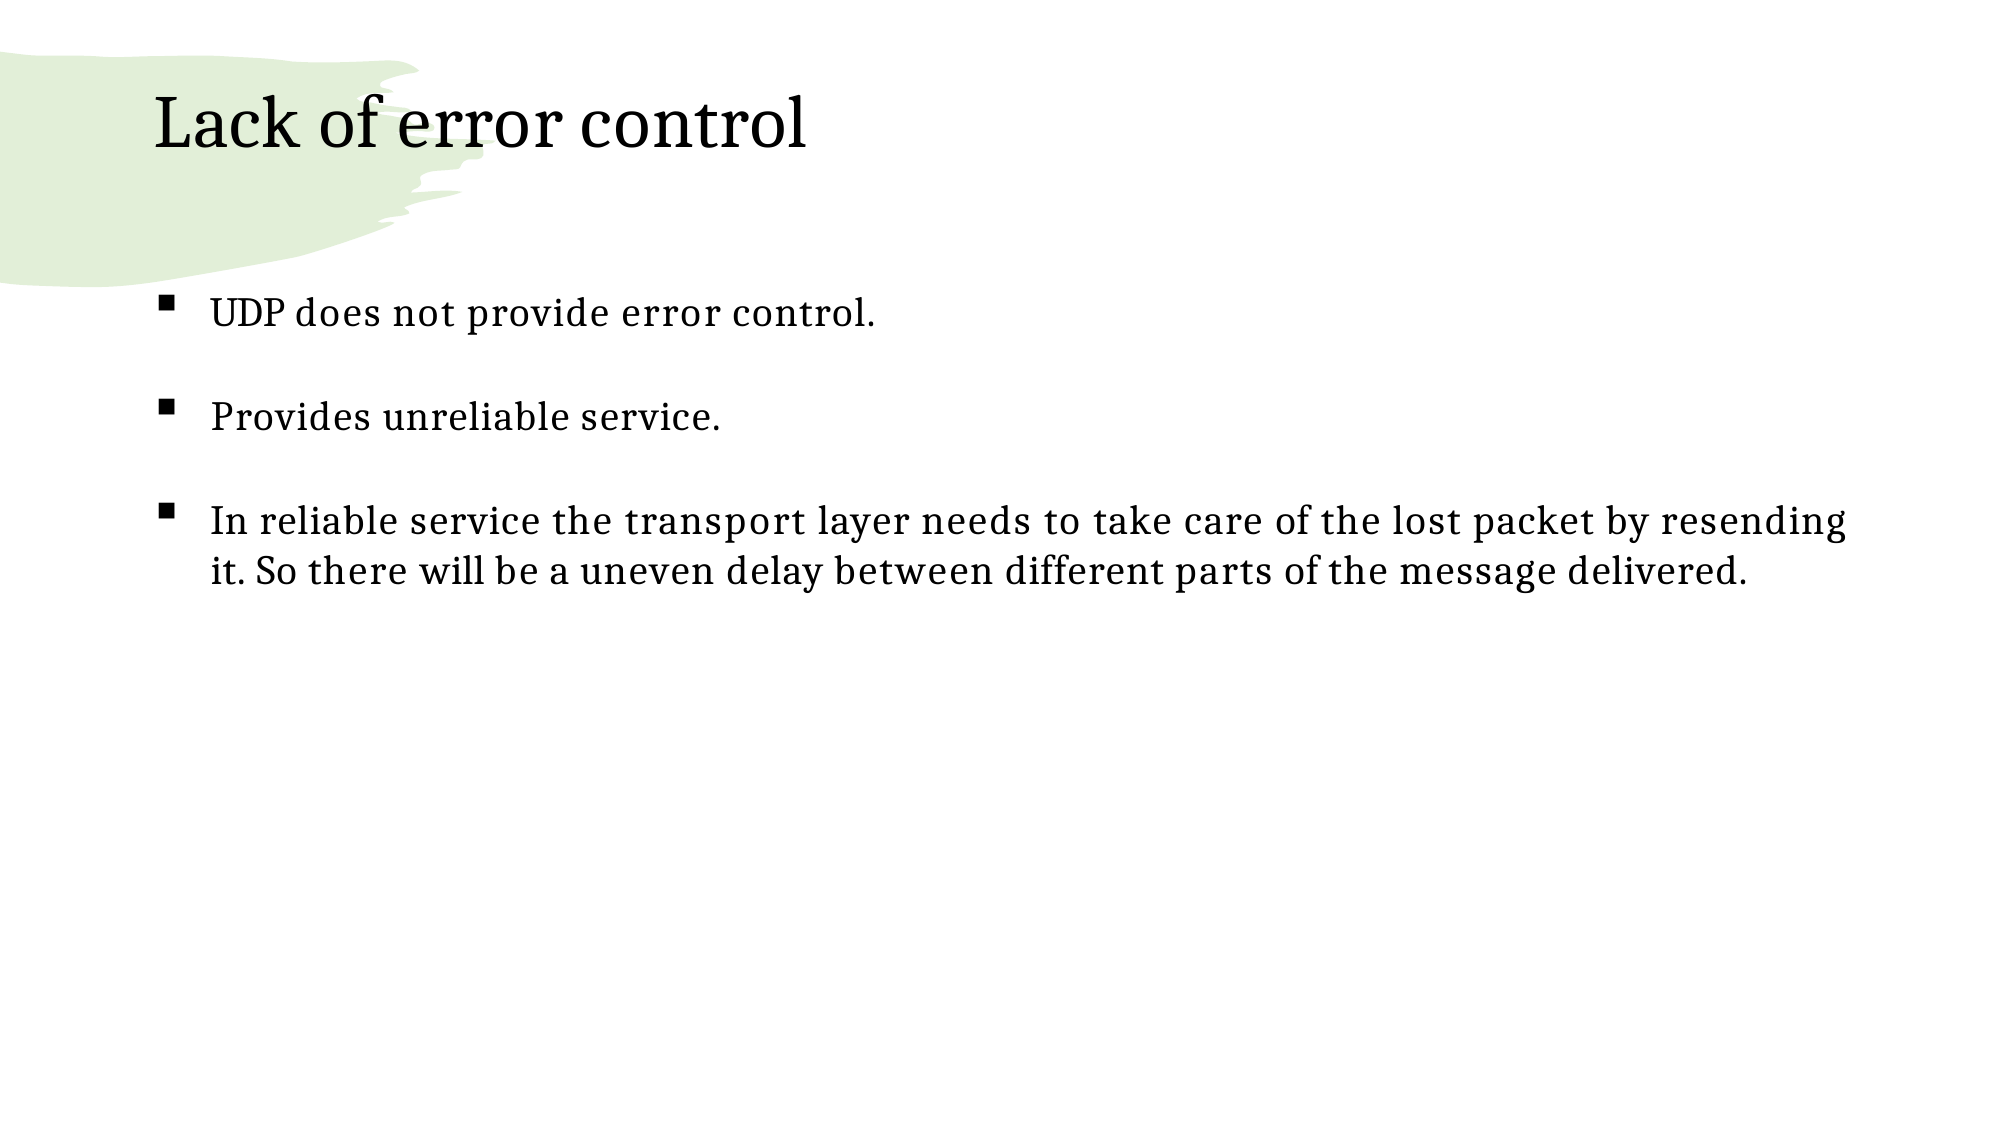

# Lack of error control
UDP does not provide error control.

Provides unreliable service.

In reliable service the transport layer needs to take care of the lost packet by resending it. So there will be a uneven delay between different parts of the message delivered.